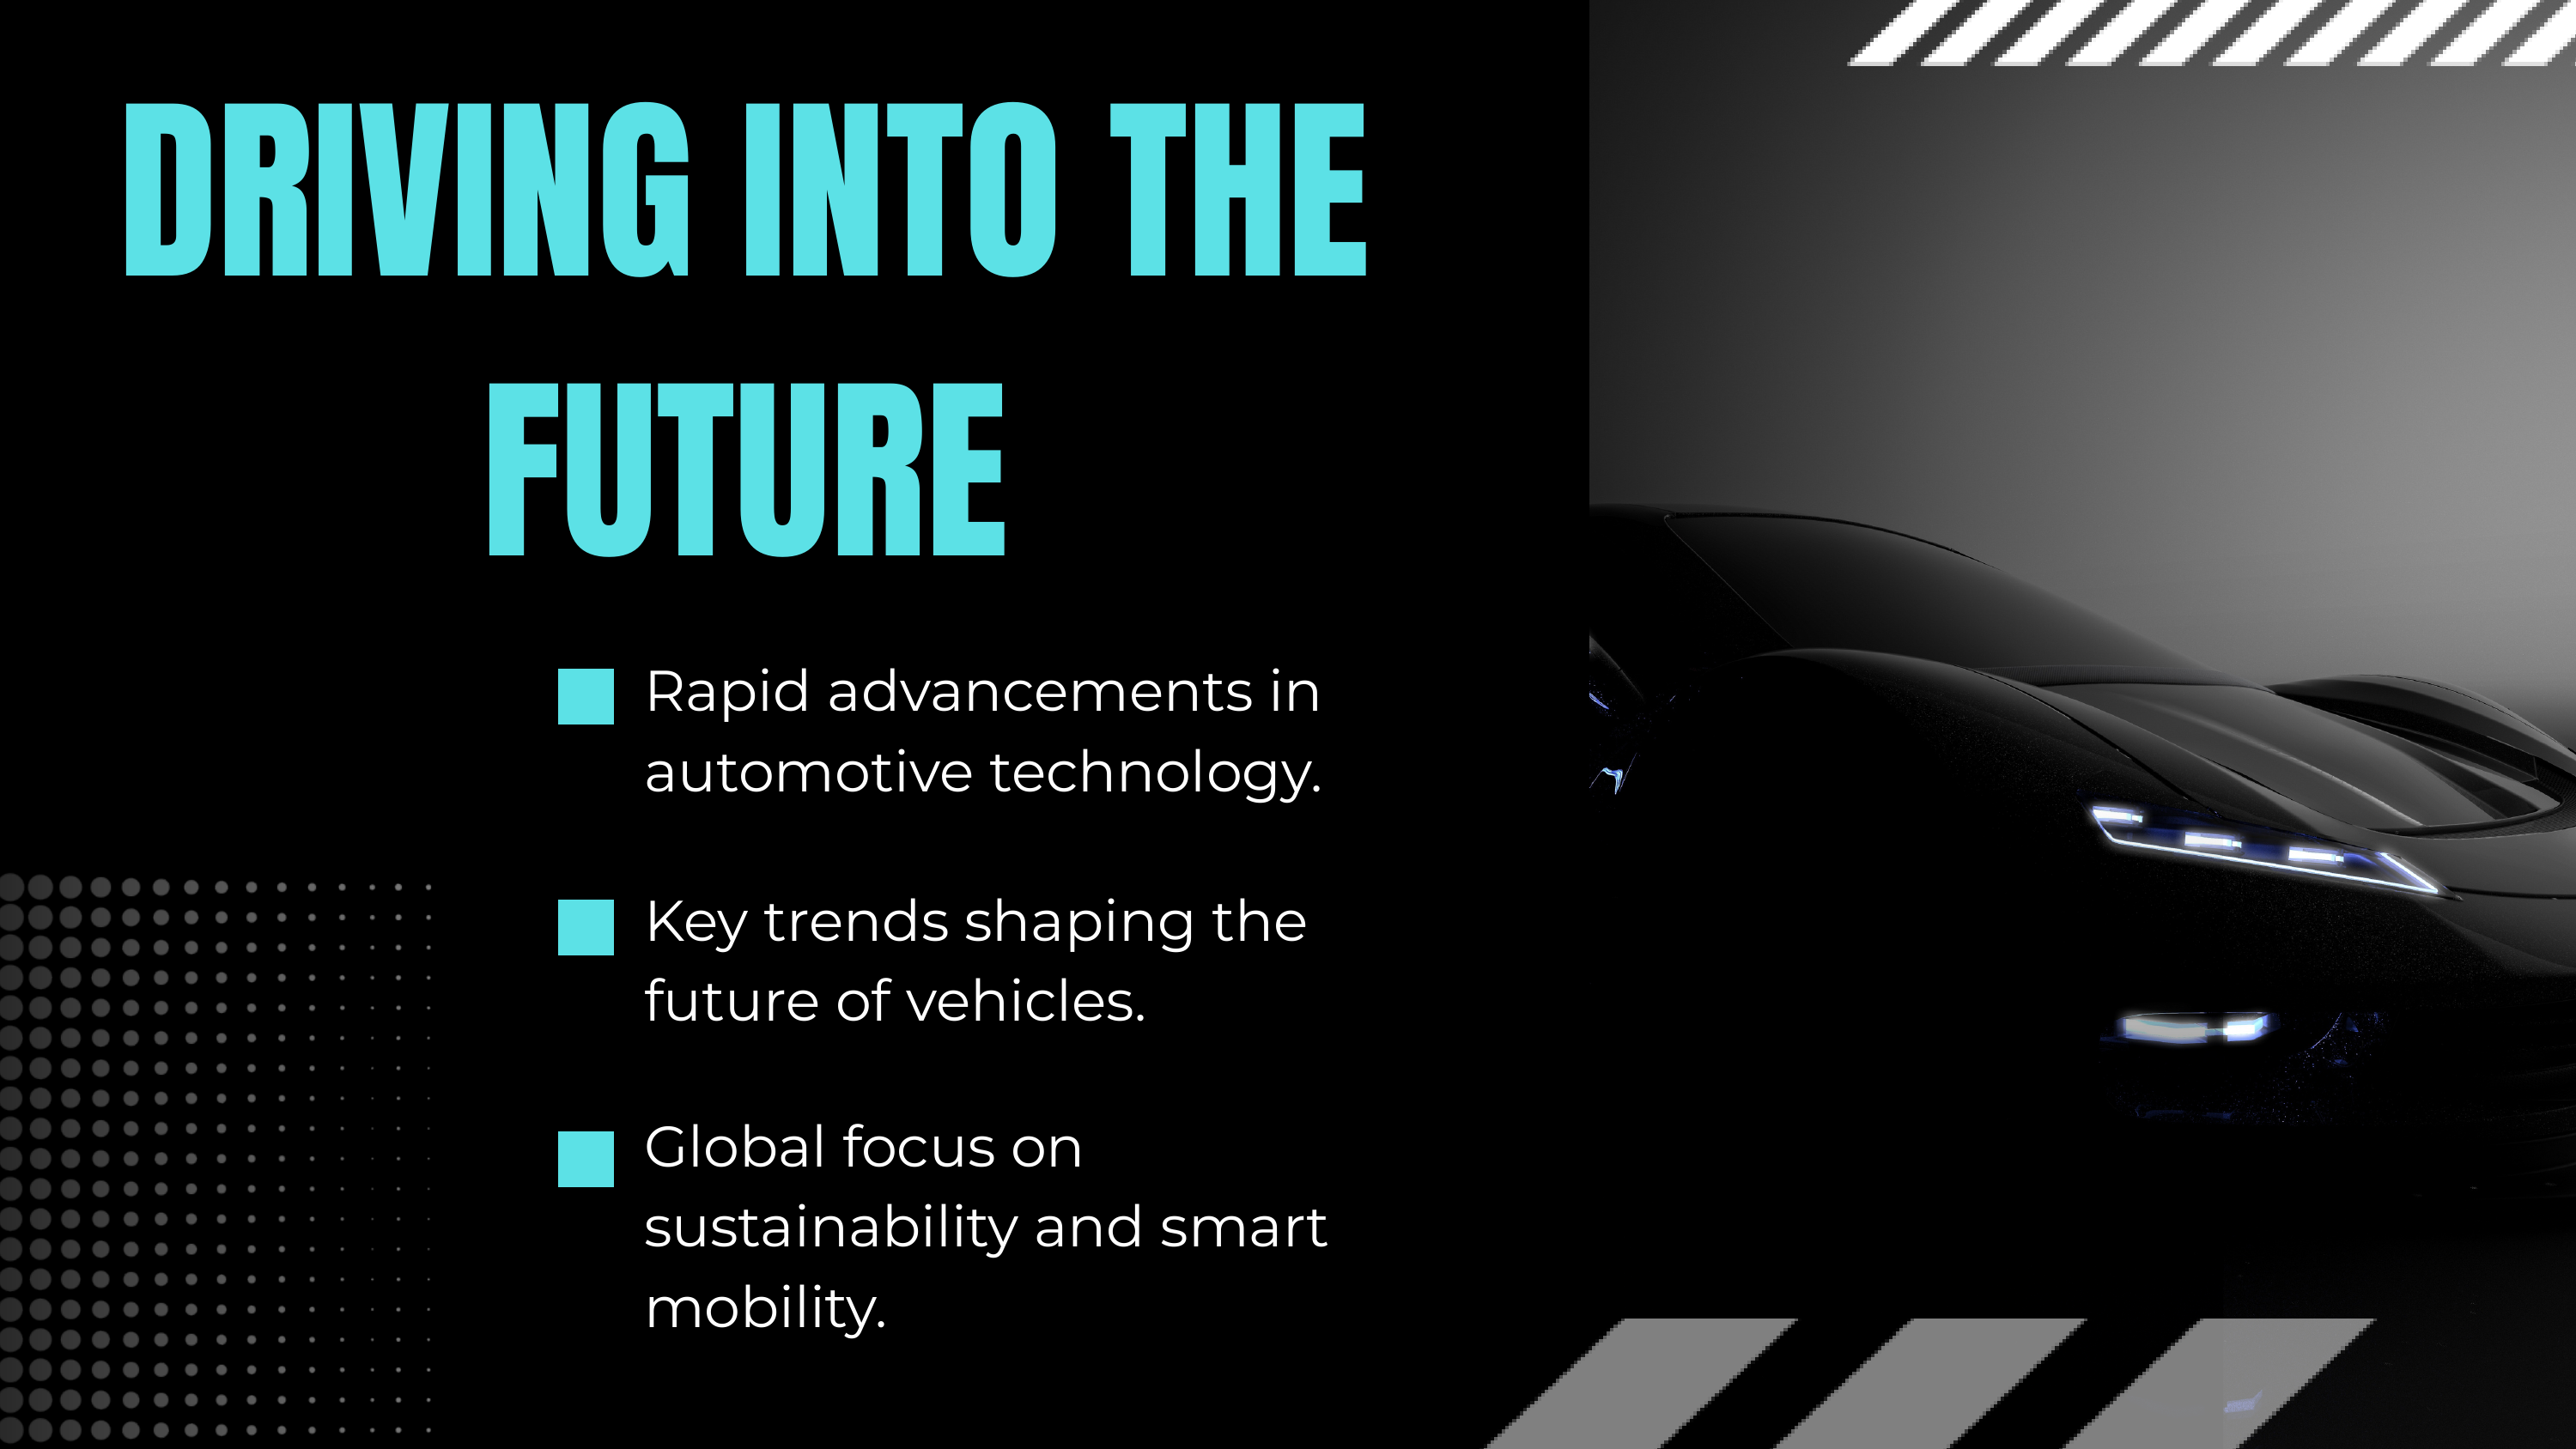

DRIVING INTO THE FUTURE

Rapid advancements in automotive technology.

Key trends shaping the future of vehicles.

Global focus on sustainability and smart mobility.